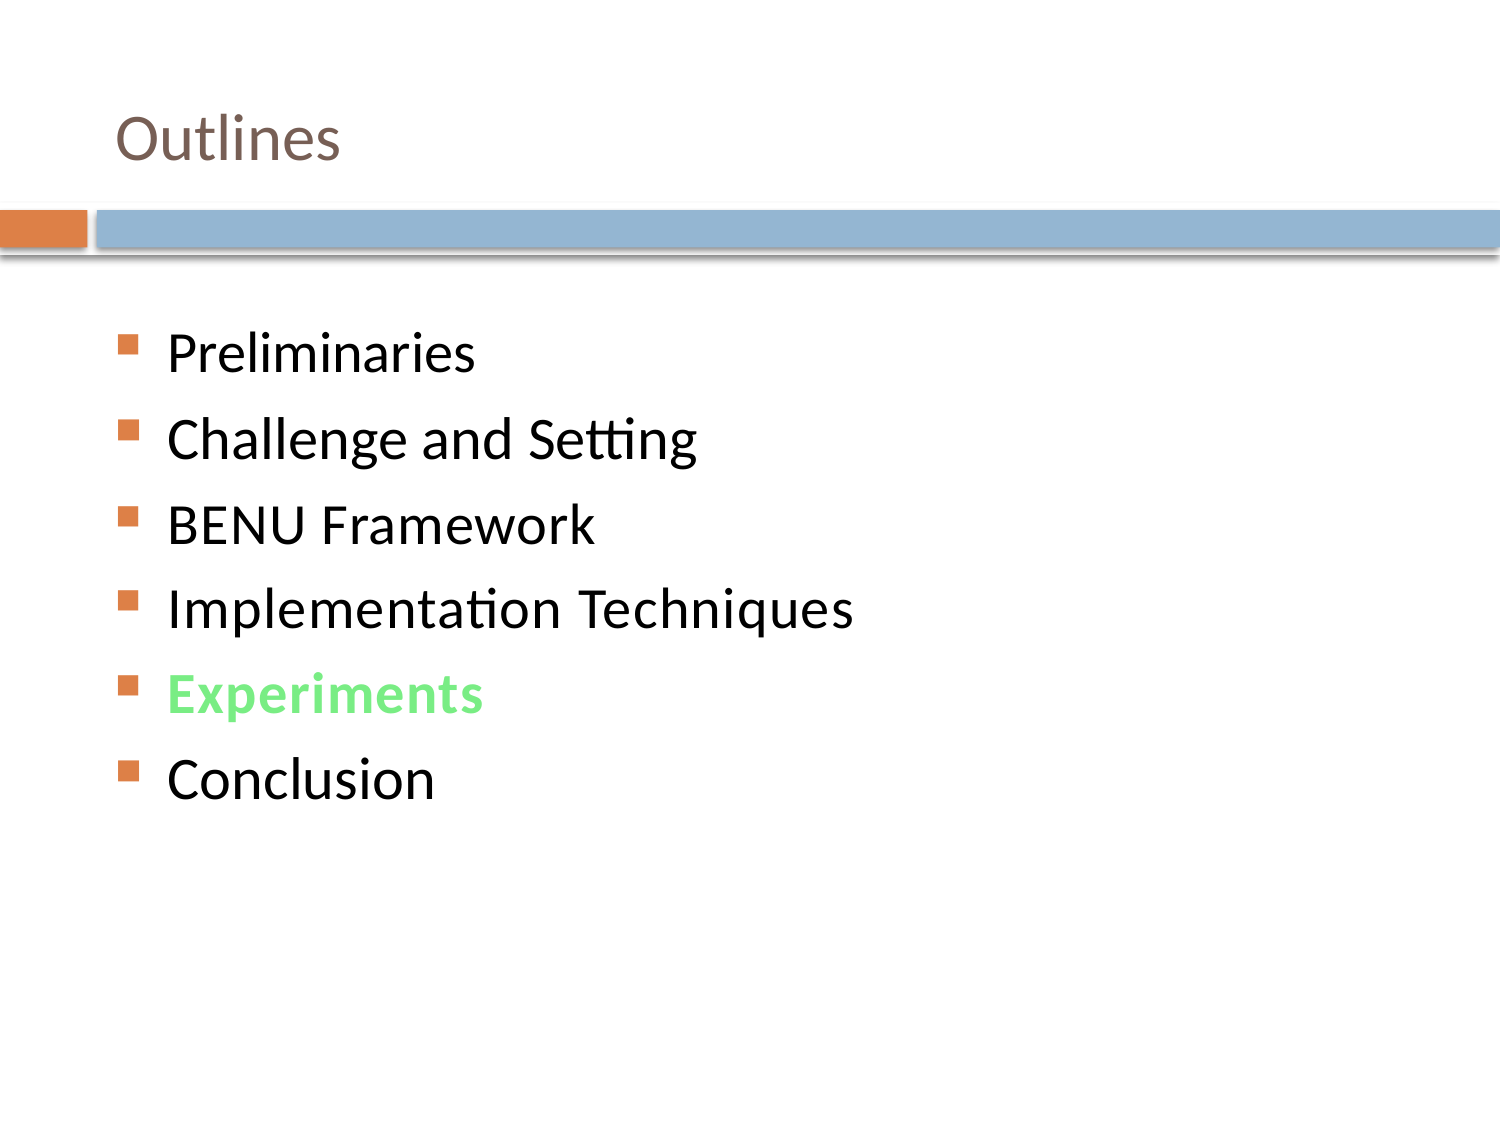

# Outlines

Preliminaries
Challenge and Setting
BENU Framework
Implementation Techniques
Experiments
Conclusion